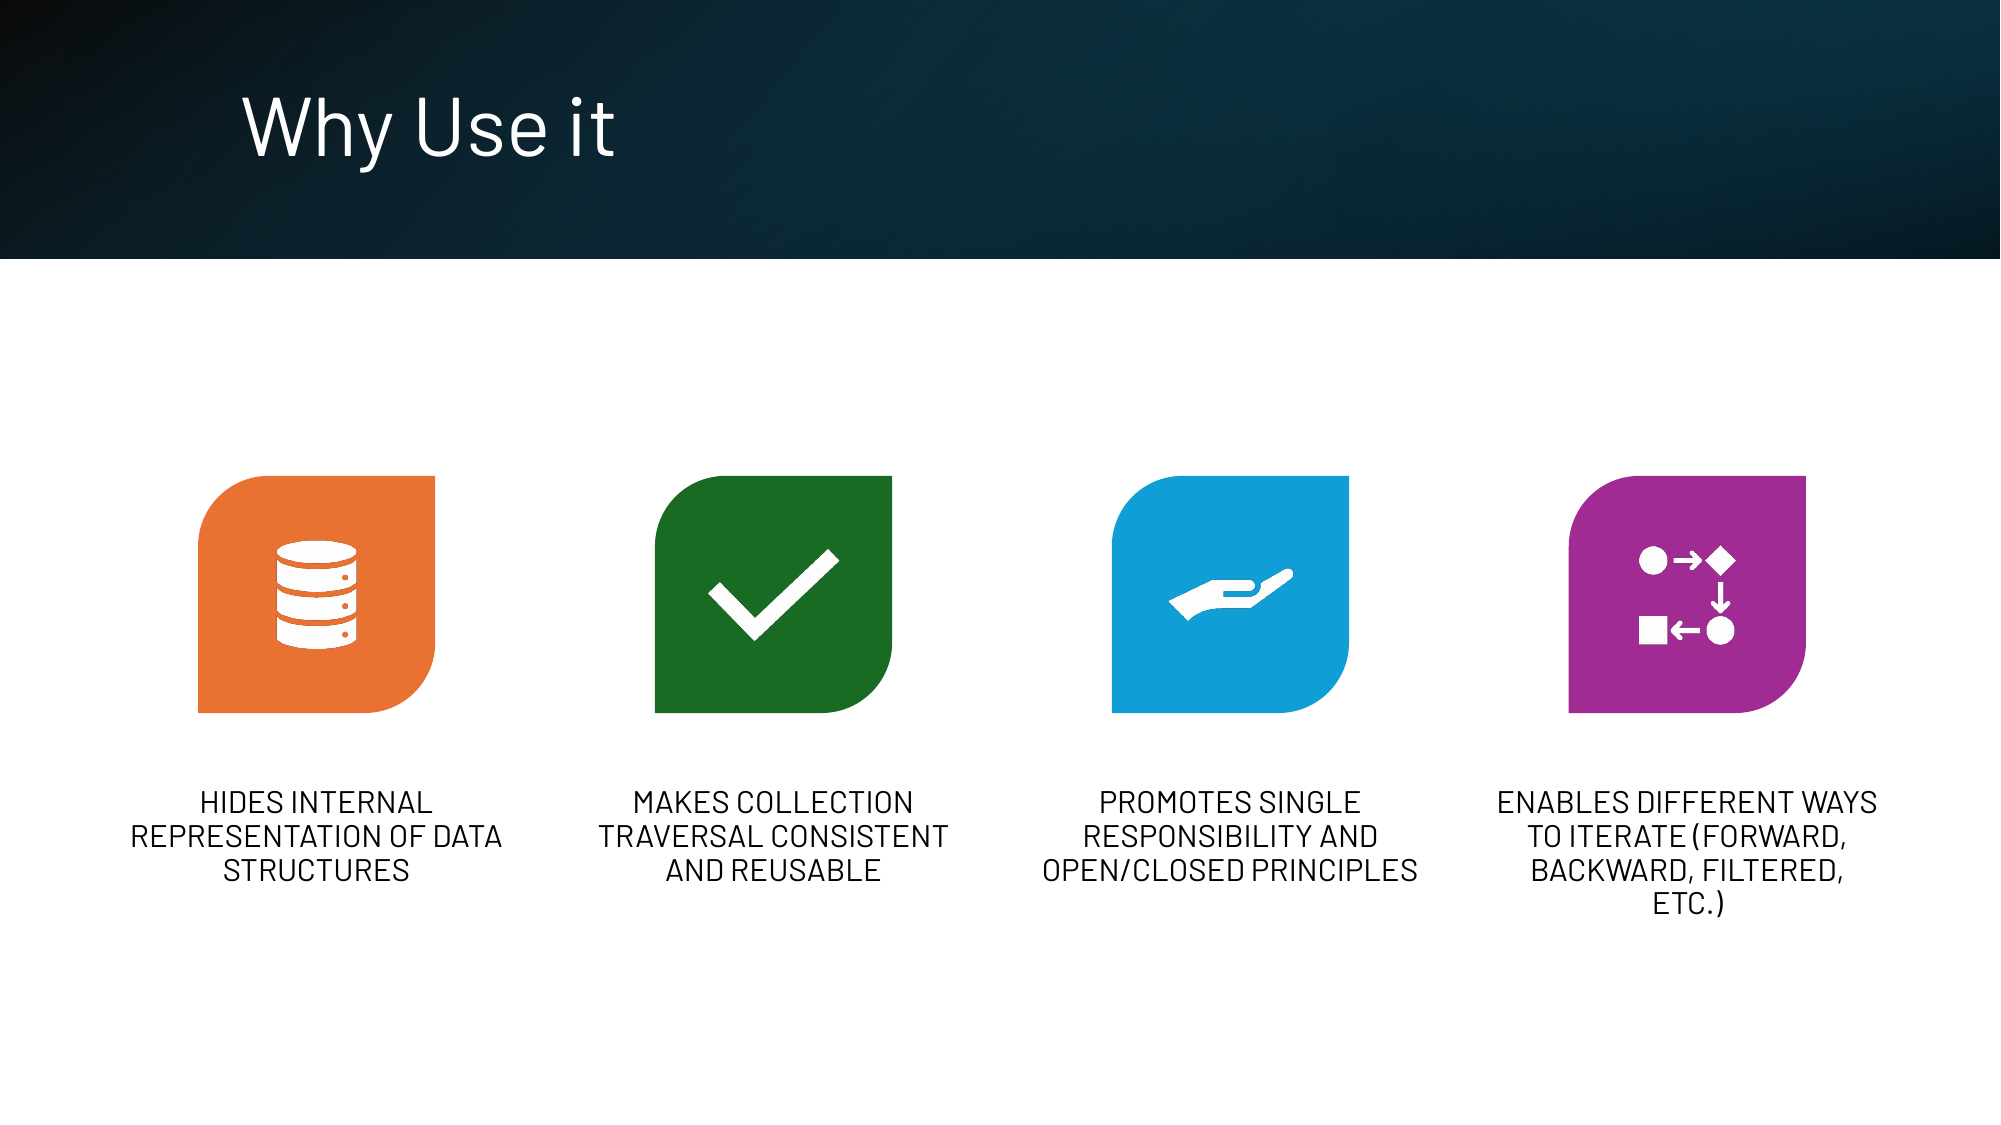

# Why Use it
Hides internal representation of data structures
Makes collection traversal consistent and reusable
Promotes Single Responsibility and Open/Closed Principles
Enables different ways to iterate (forward, backward, filtered, etc.)